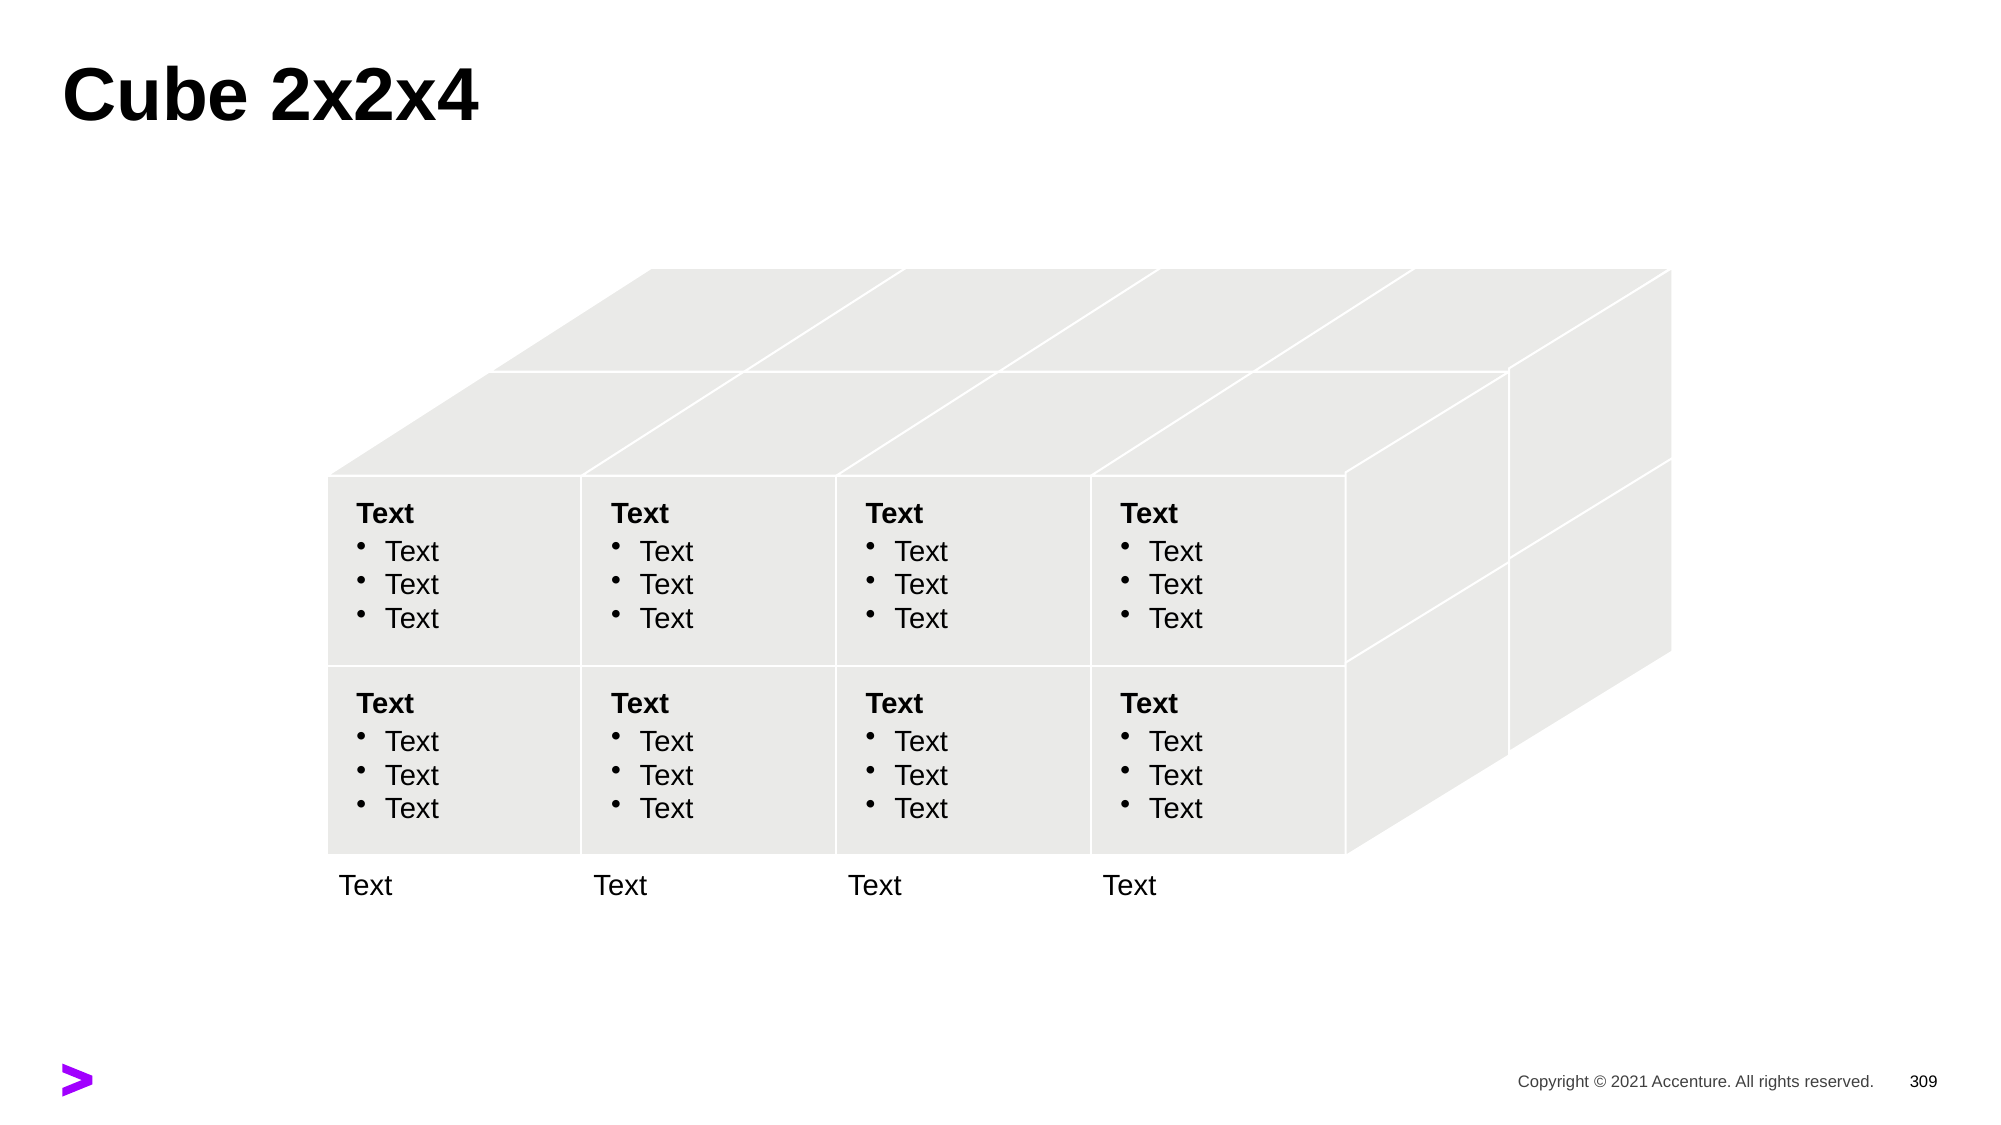

# Cube 2x2x4

Text
Text
Text
Text
Text
Text
Text
Text
Text
Text
Text
Text
Text
Text
Text
Text
Text
Text
Text
Text
Text
Text
Text
Text
Text
Text
Text
Text
Text
Text
Text
Text
Text
Text
Text
Text
Copyright © 2021 Accenture. All rights reserved.
309